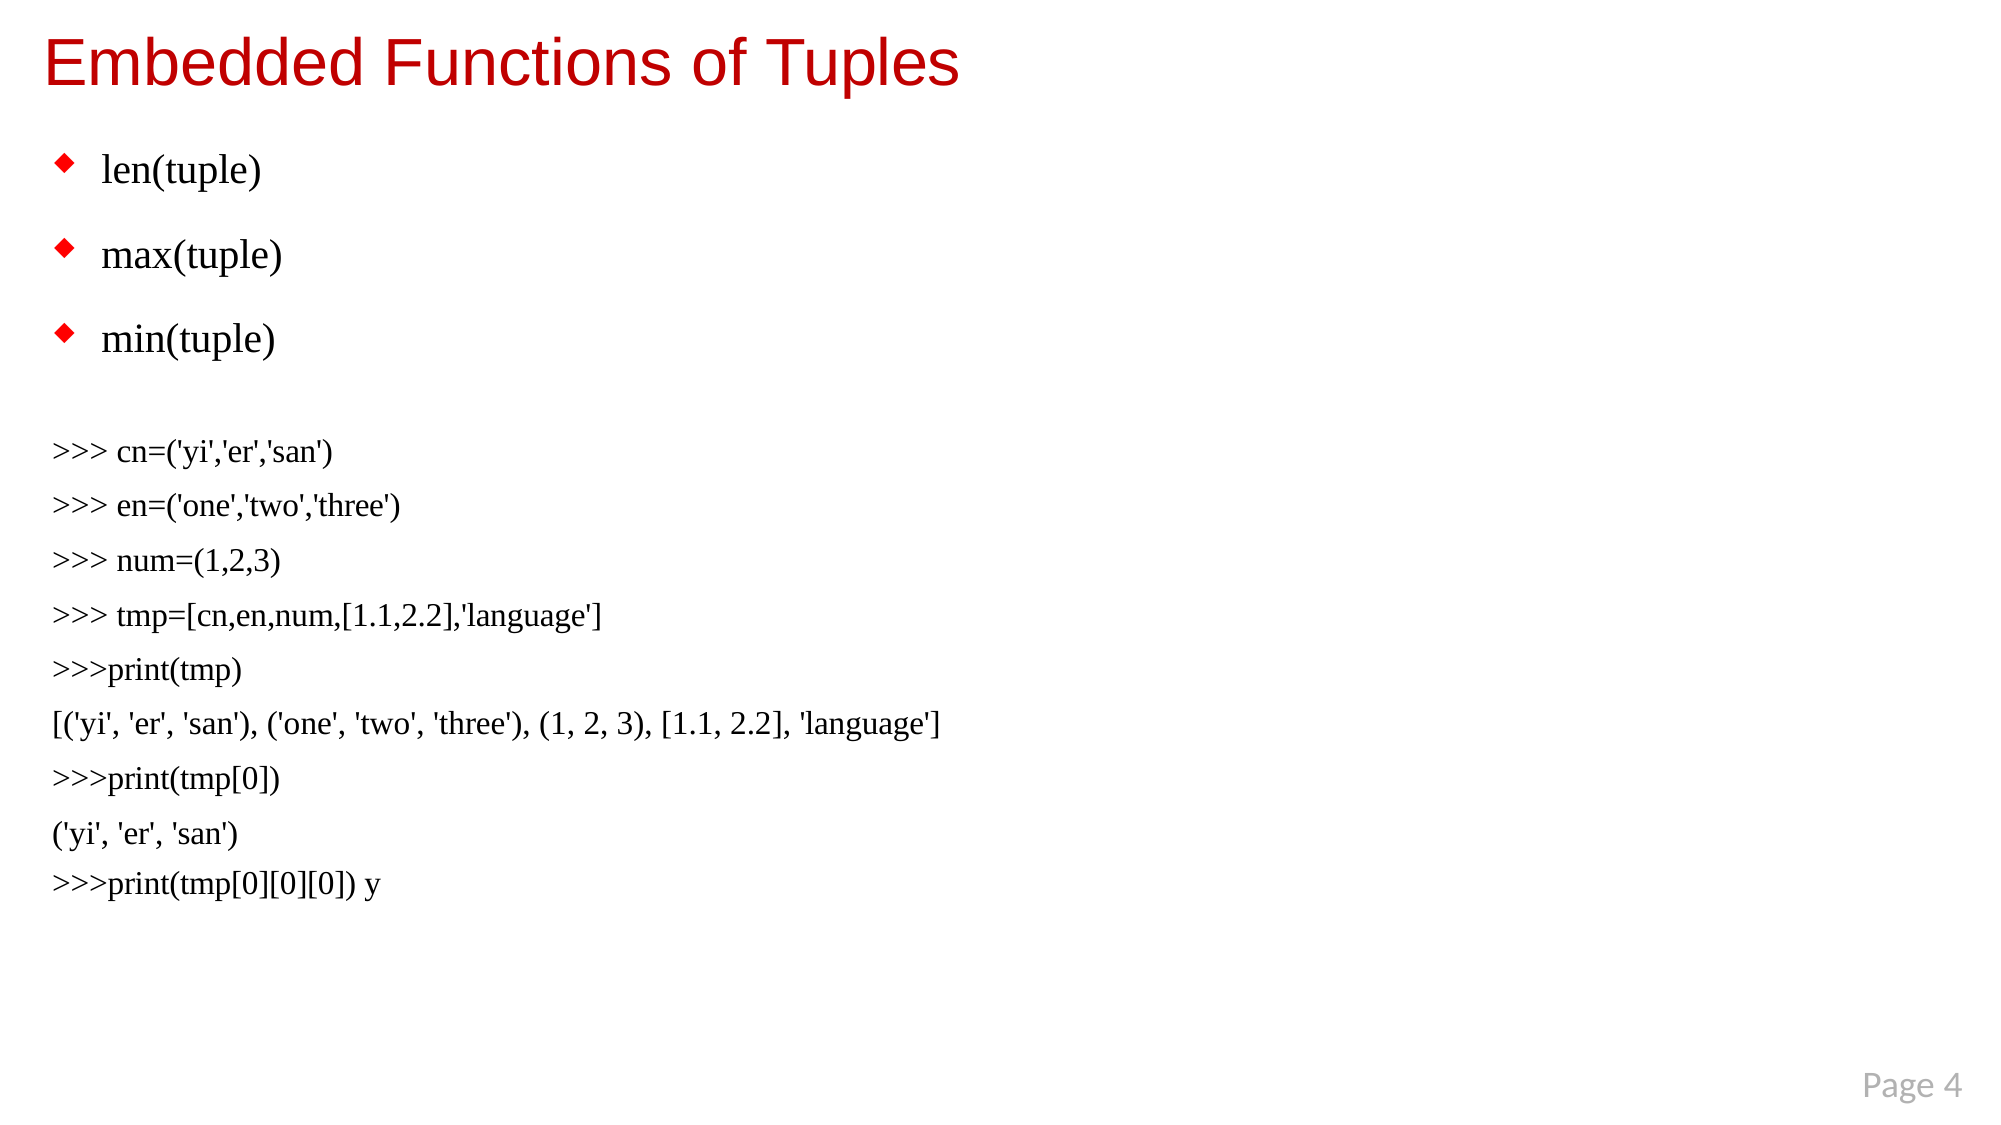

# Embedded Functions of Tuples
len(tuple)
max(tuple)
min(tuple)
>>> cn=('yi','er','san')
>>> en=('one','two','three')
>>> num=(1,2,3)
>>> tmp=[cn,en,num,[1.1,2.2],'language']
>>>print(tmp)
[('yi', 'er', 'san'), ('one', 'two', 'three'), (1, 2, 3), [1.1, 2.2], 'language']
>>>print(tmp[0])
('yi', 'er', 'san')
>>>print(tmp[0][0][0]) y
Page 4